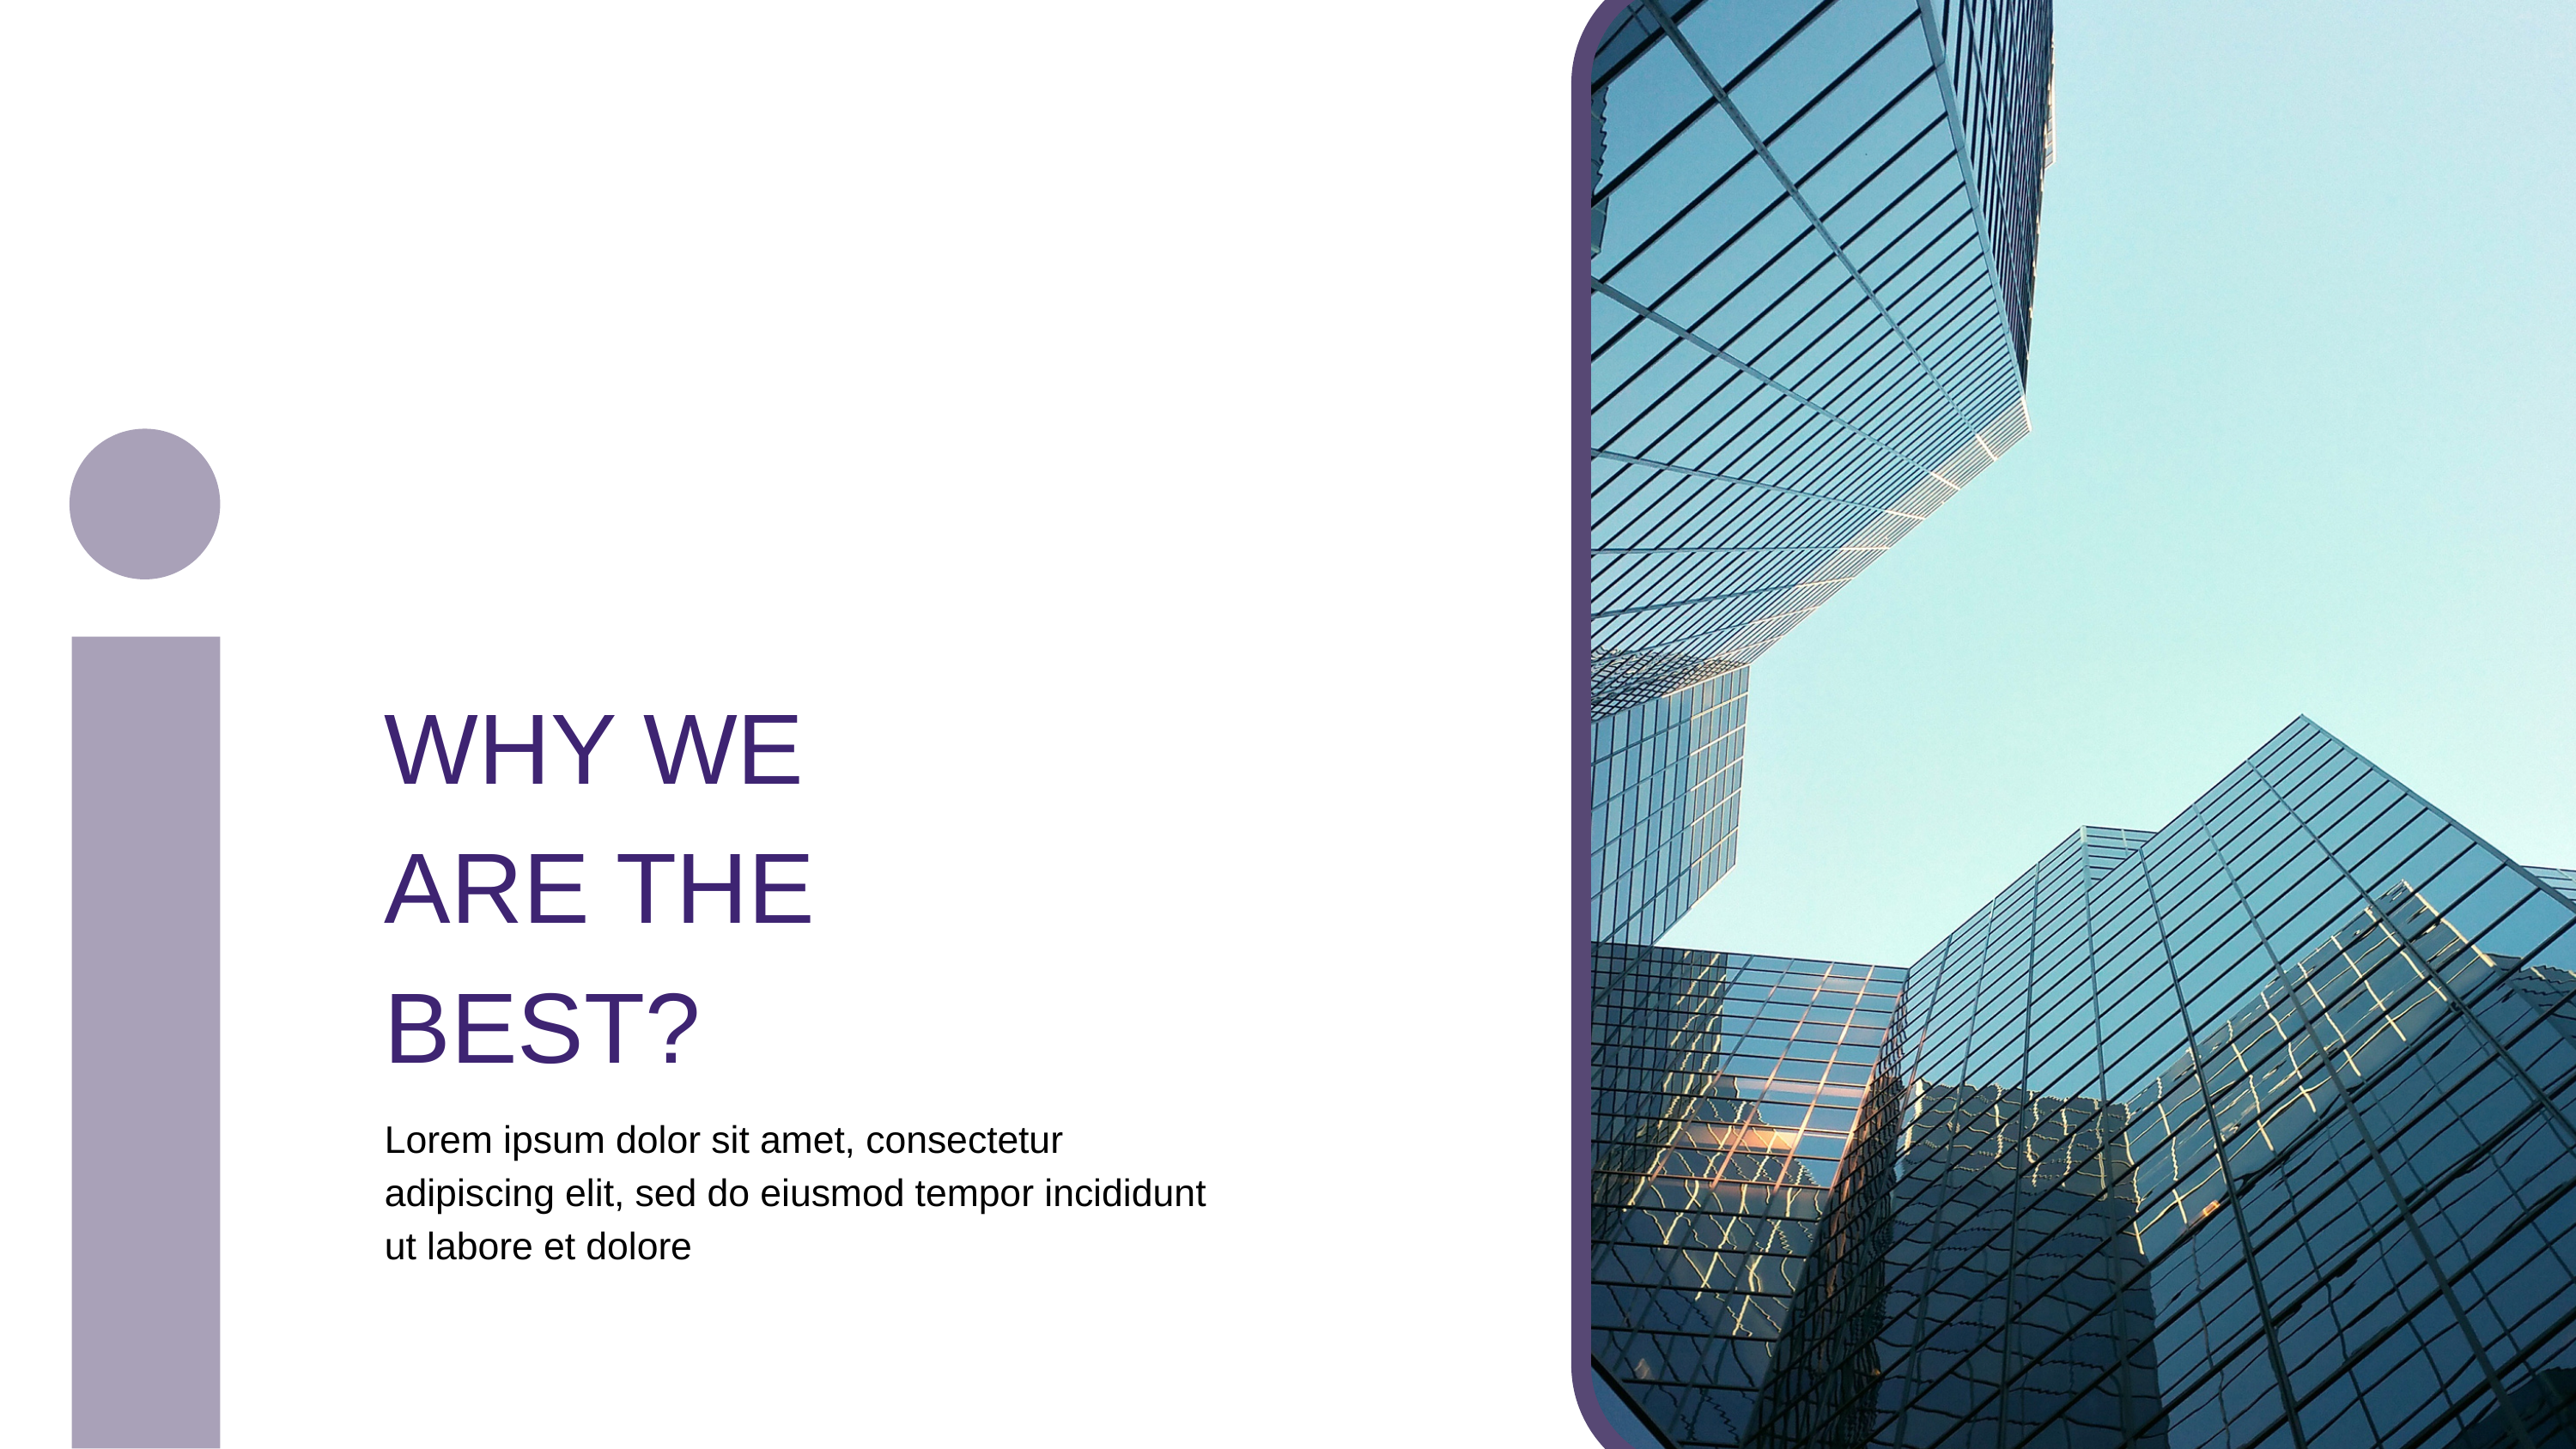

WHY WE ARE THE BEST?
Lorem ipsum dolor sit amet, consectetur adipiscing elit, sed do eiusmod tempor incididunt ut labore et dolore